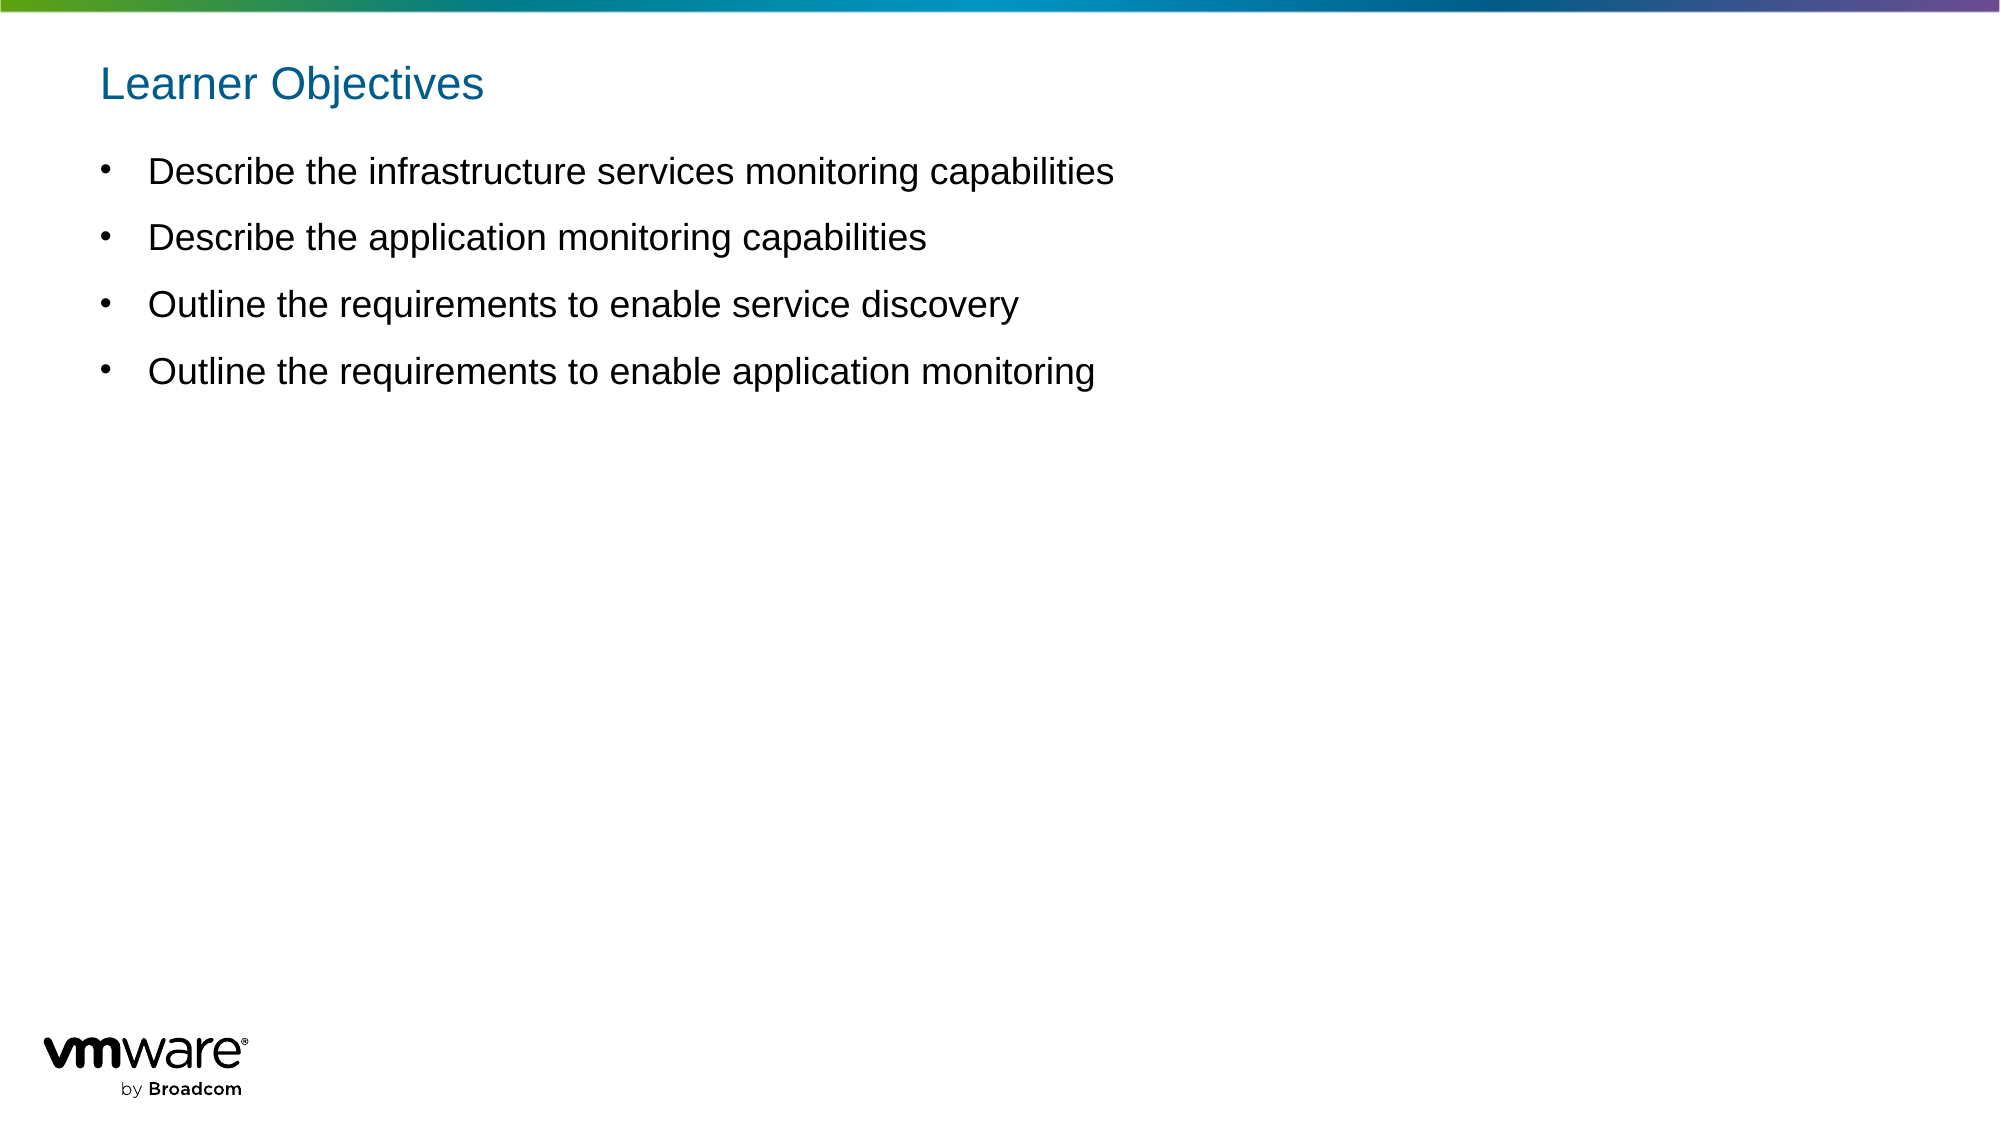

# Learner Objectives
Describe the infrastructure services monitoring capabilities
Describe the application monitoring capabilities
Outline the requirements to enable service discovery
Outline the requirements to enable application monitoring